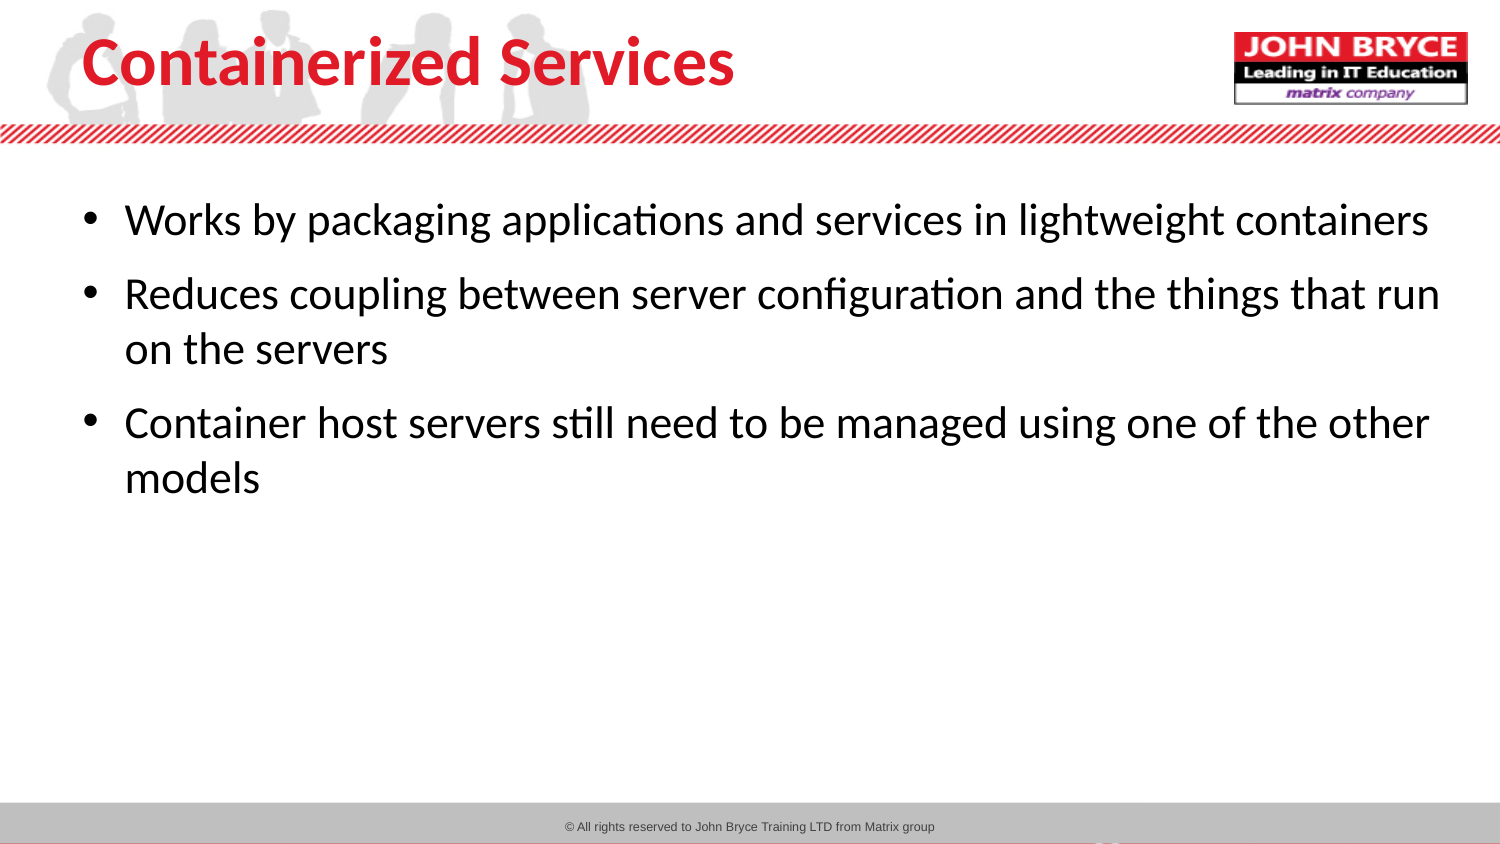

# Containerized Services
Works by packaging applications and services in lightweight containers
Reduces coupling between server configuration and the things that run on the servers
Container host servers still need to be managed using one of the other models
48